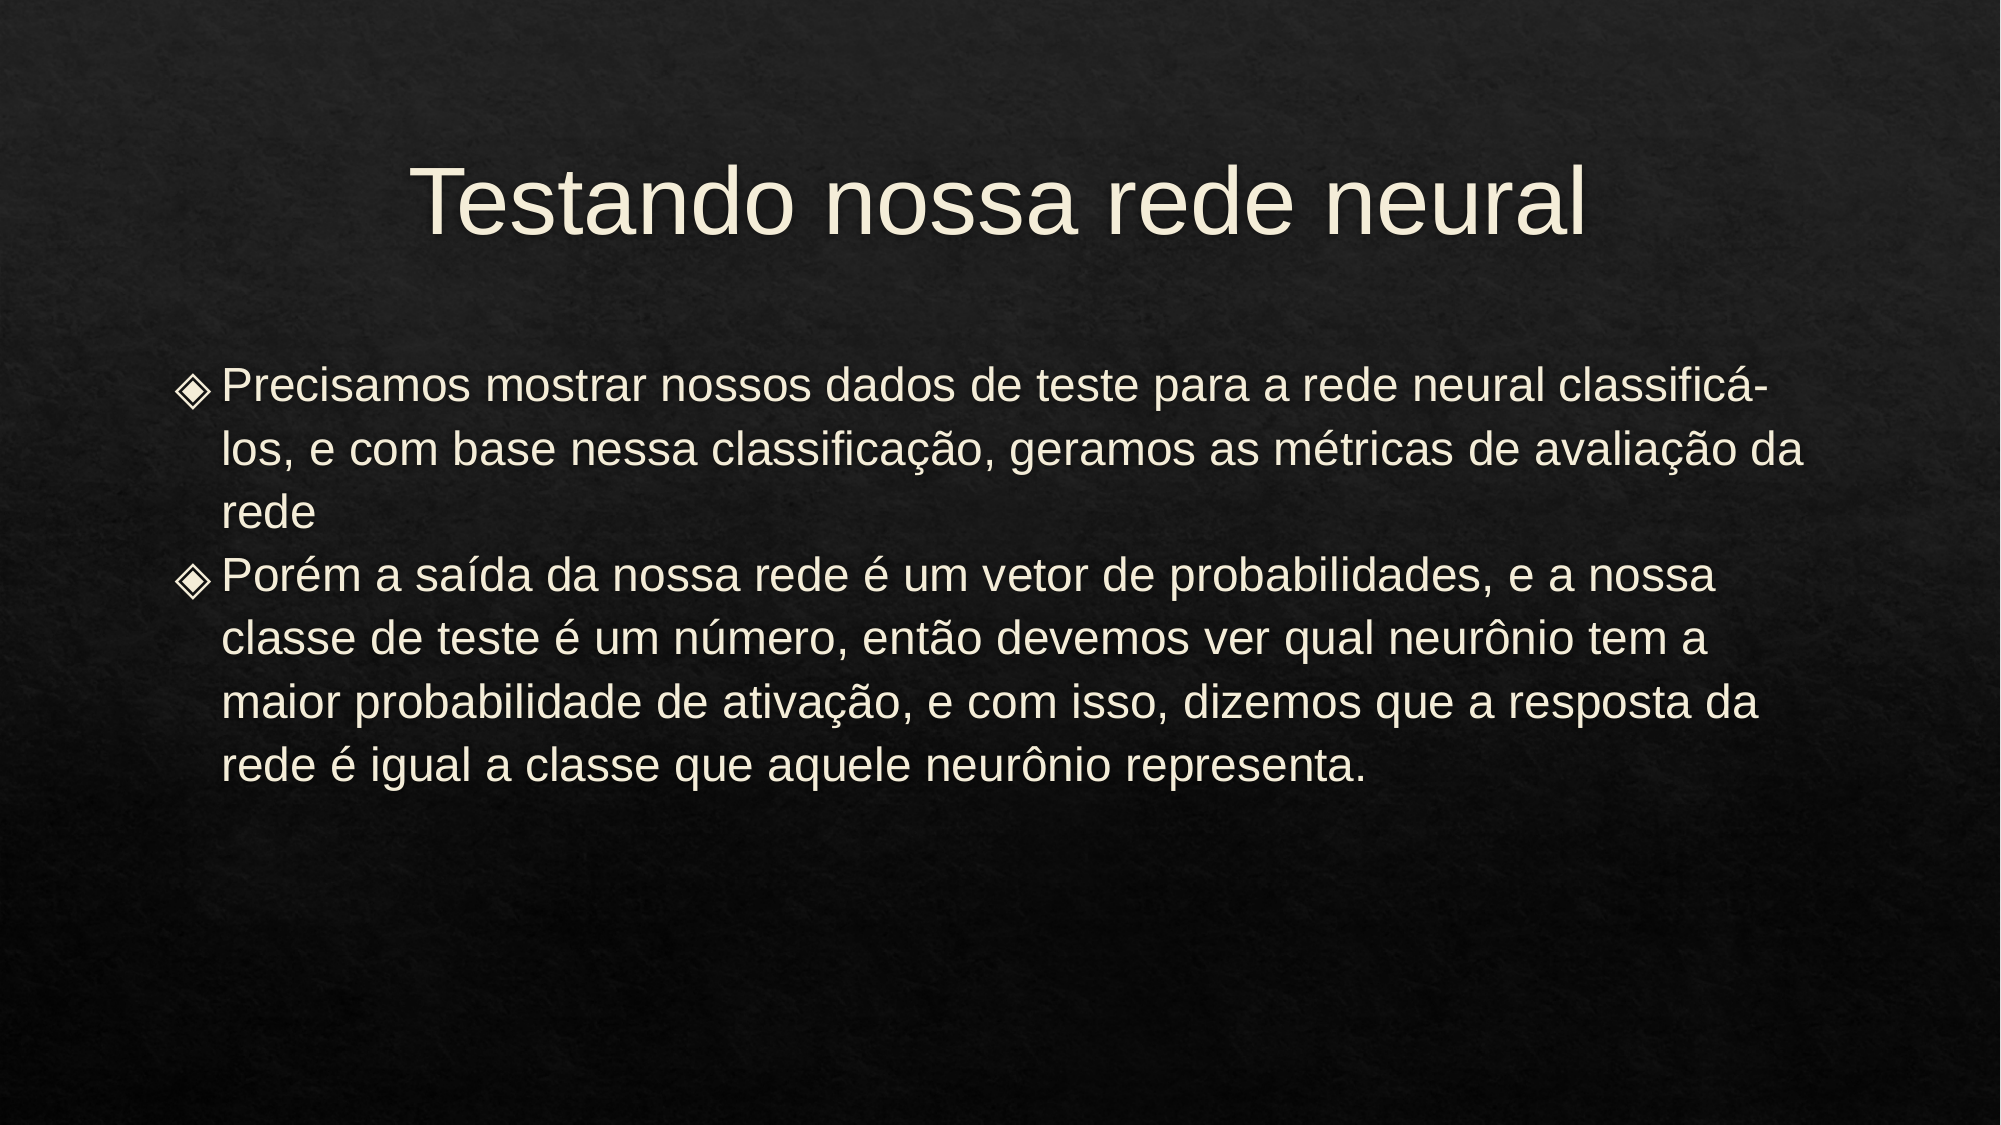

# Testando nossa rede neural
Precisamos mostrar nossos dados de teste para a rede neural classificá-los, e com base nessa classificação, geramos as métricas de avaliação da rede
Porém a saída da nossa rede é um vetor de probabilidades, e a nossa classe de teste é um número, então devemos ver qual neurônio tem a maior probabilidade de ativação, e com isso, dizemos que a resposta da rede é igual a classe que aquele neurônio representa.